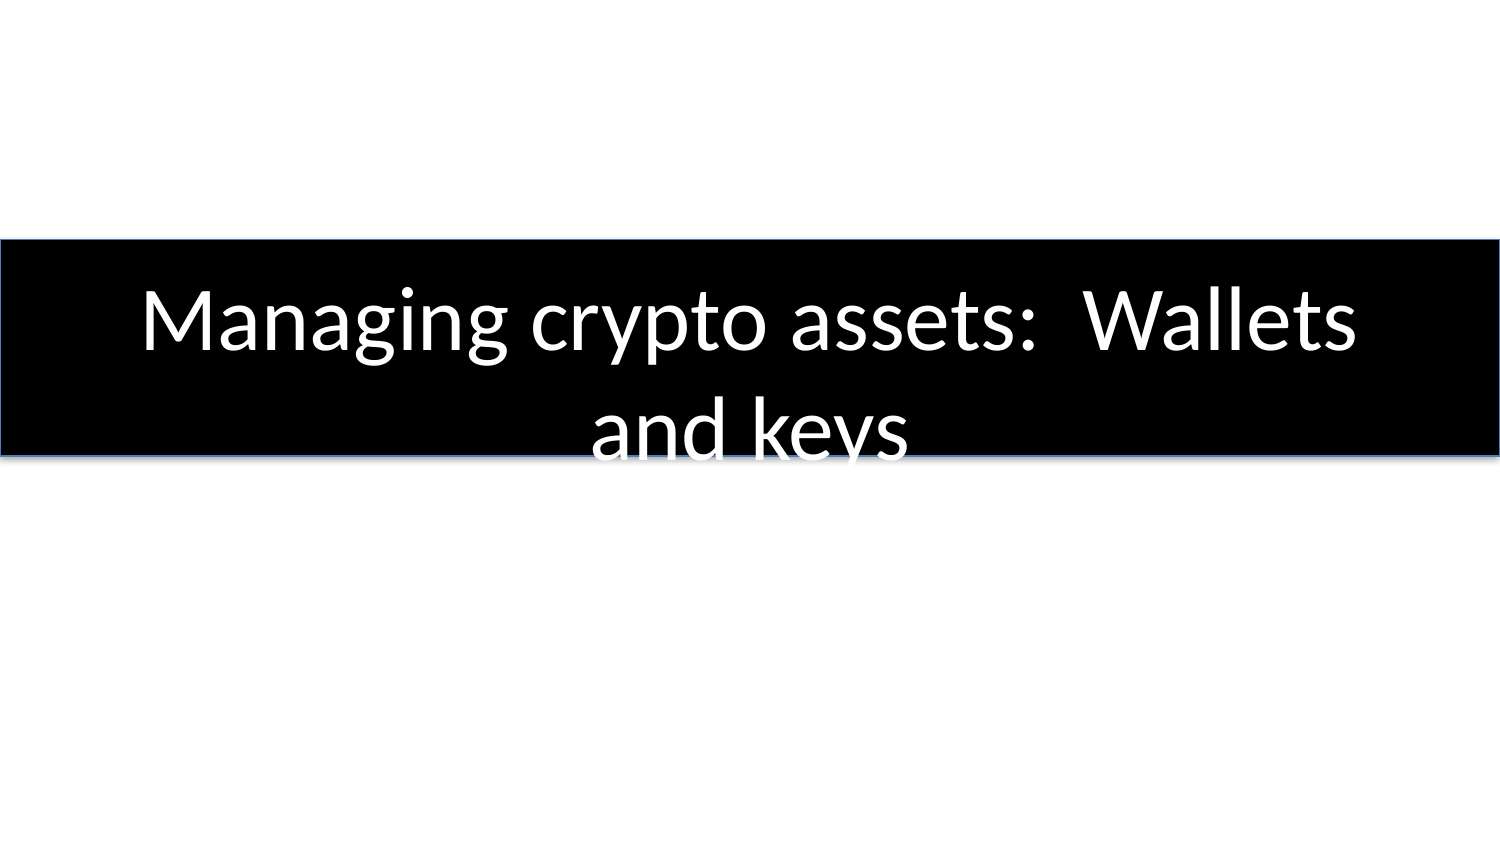

# Managing crypto assets:  Wallets and keys